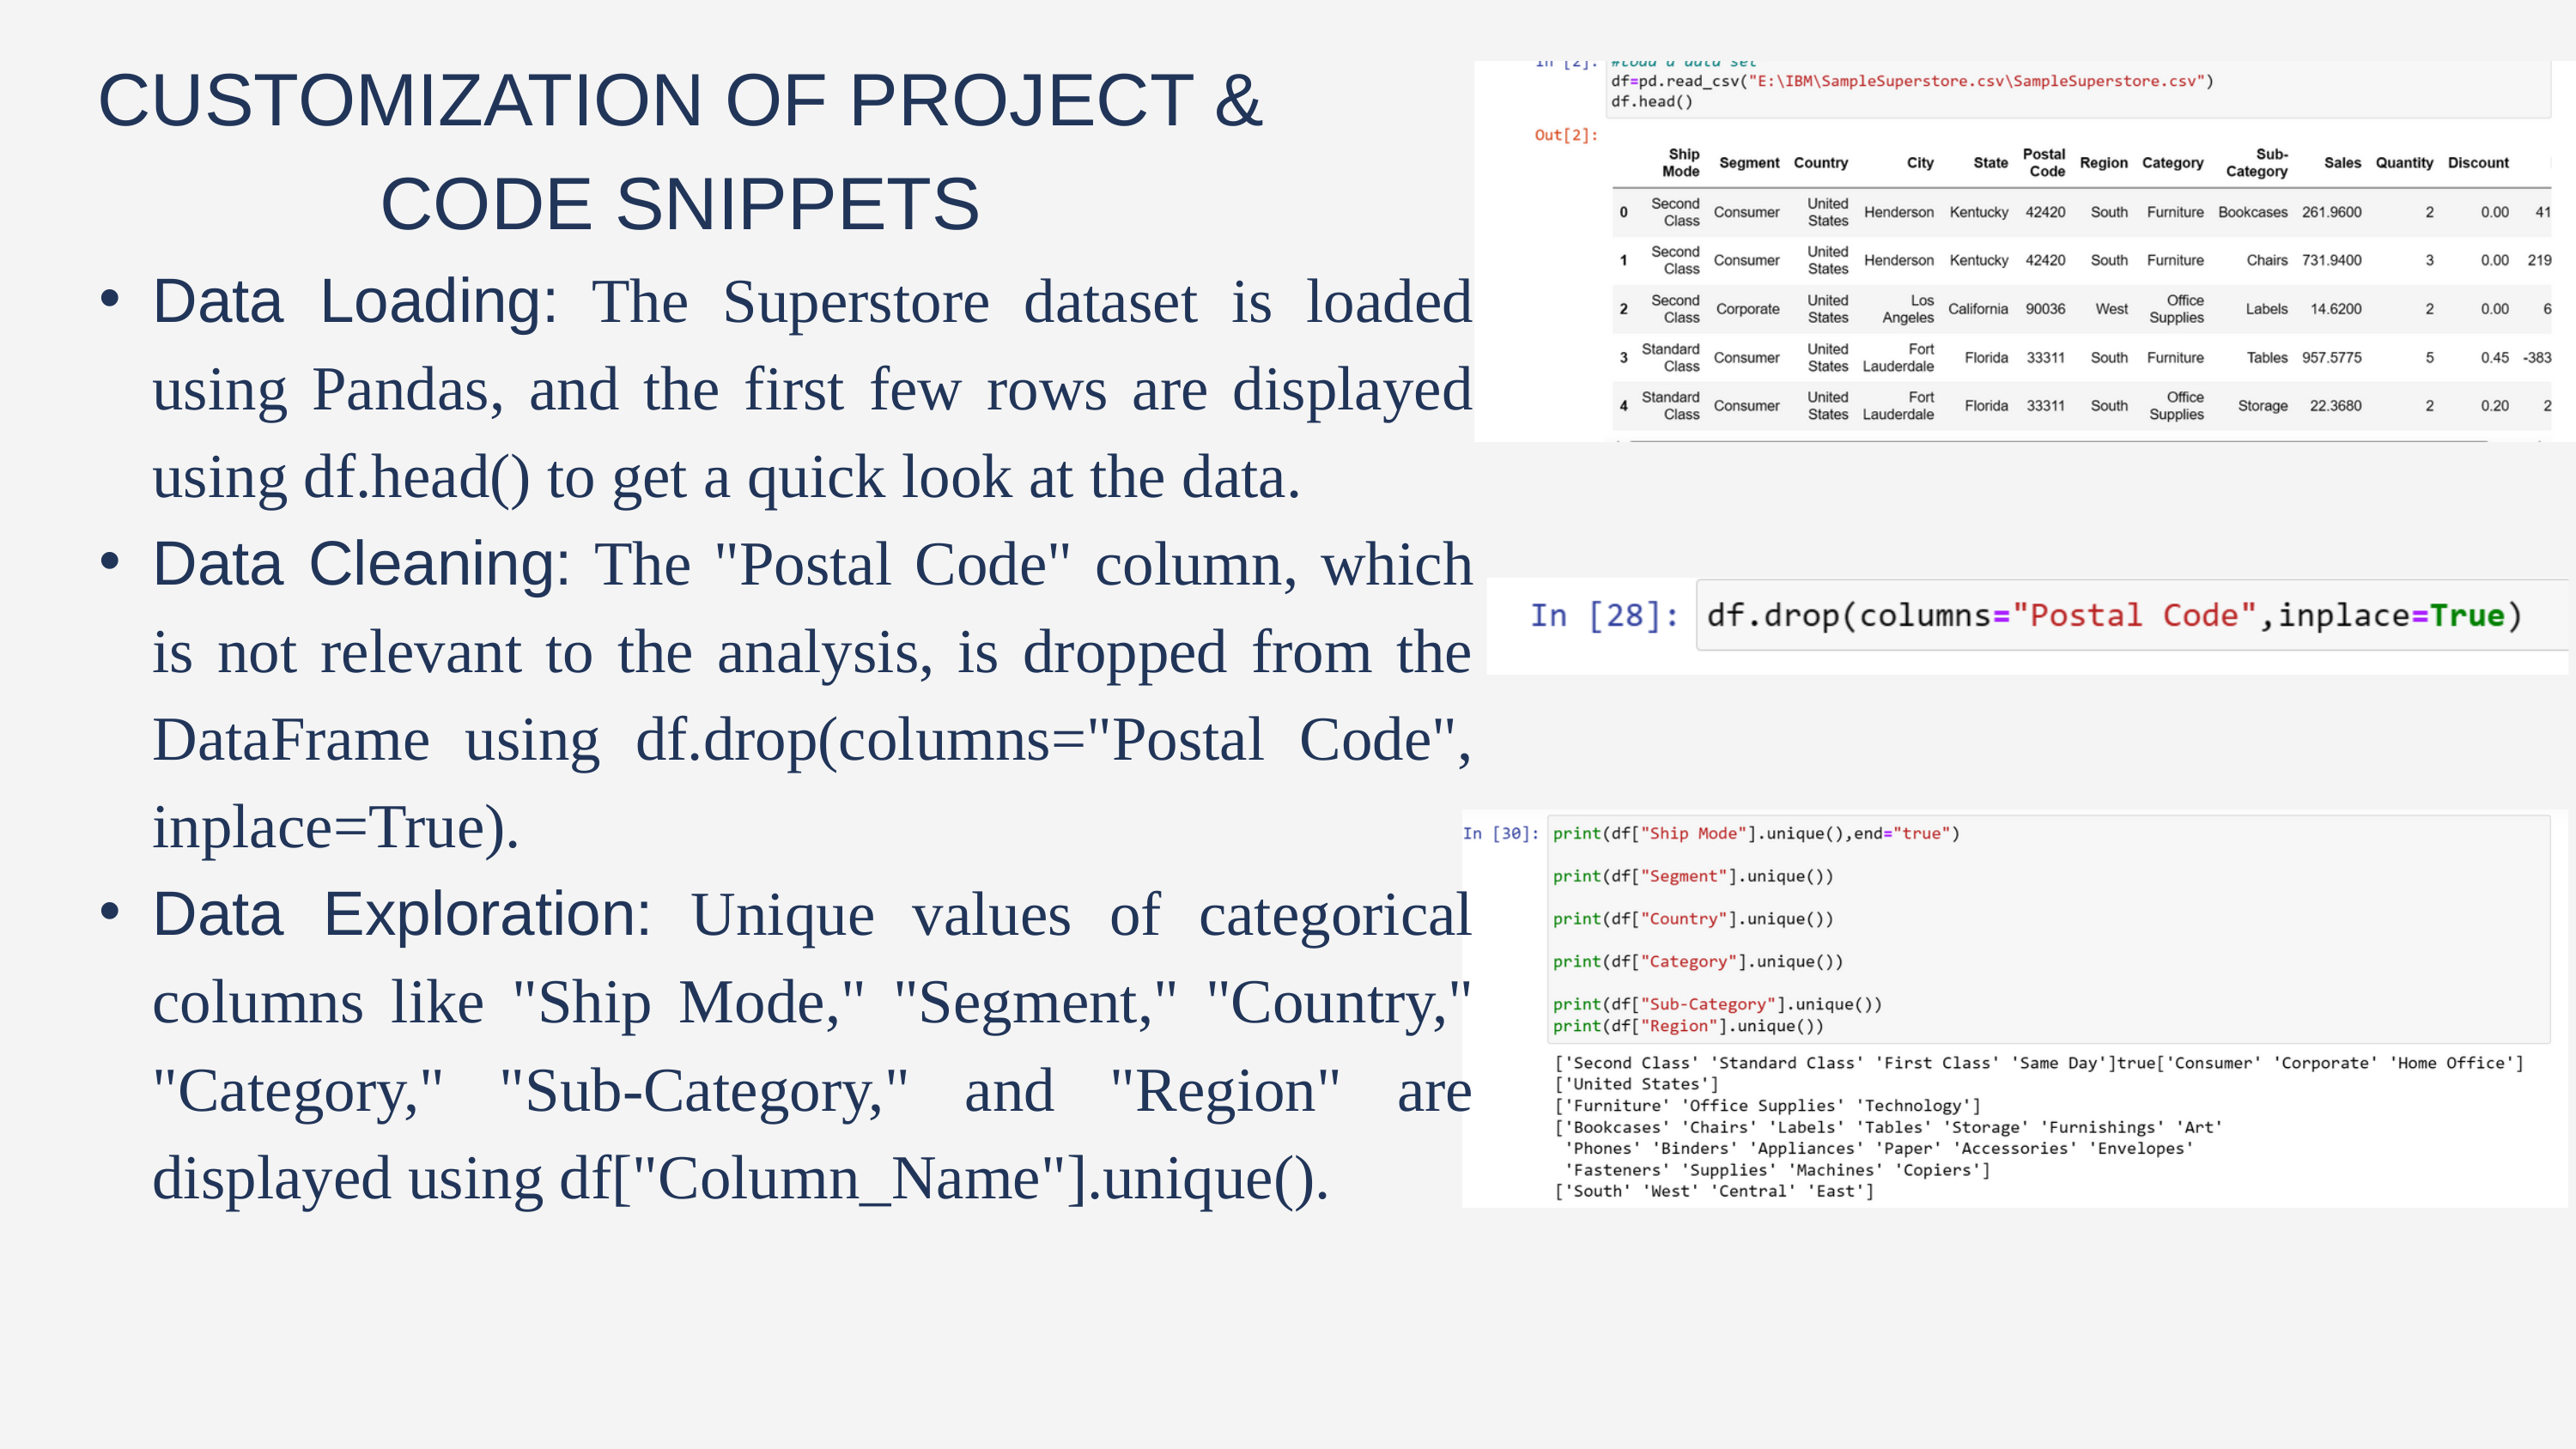

CUSTOMIZATION OF PROJECT & CODE SNIPPETS

Data Loading: The Superstore dataset is loaded using Pandas, and the first few rows are displayed using df.head() to get a quick look at the data.
Data Cleaning: The "Postal Code" column, which is not relevant to the analysis, is dropped from the DataFrame using df.drop(columns="Postal Code", inplace=True).
Data Exploration: Unique values of categorical columns like "Ship Mode," "Segment," "Country," "Category," "Sub-Category," and "Region" are displayed using df["Column_Name"].unique().